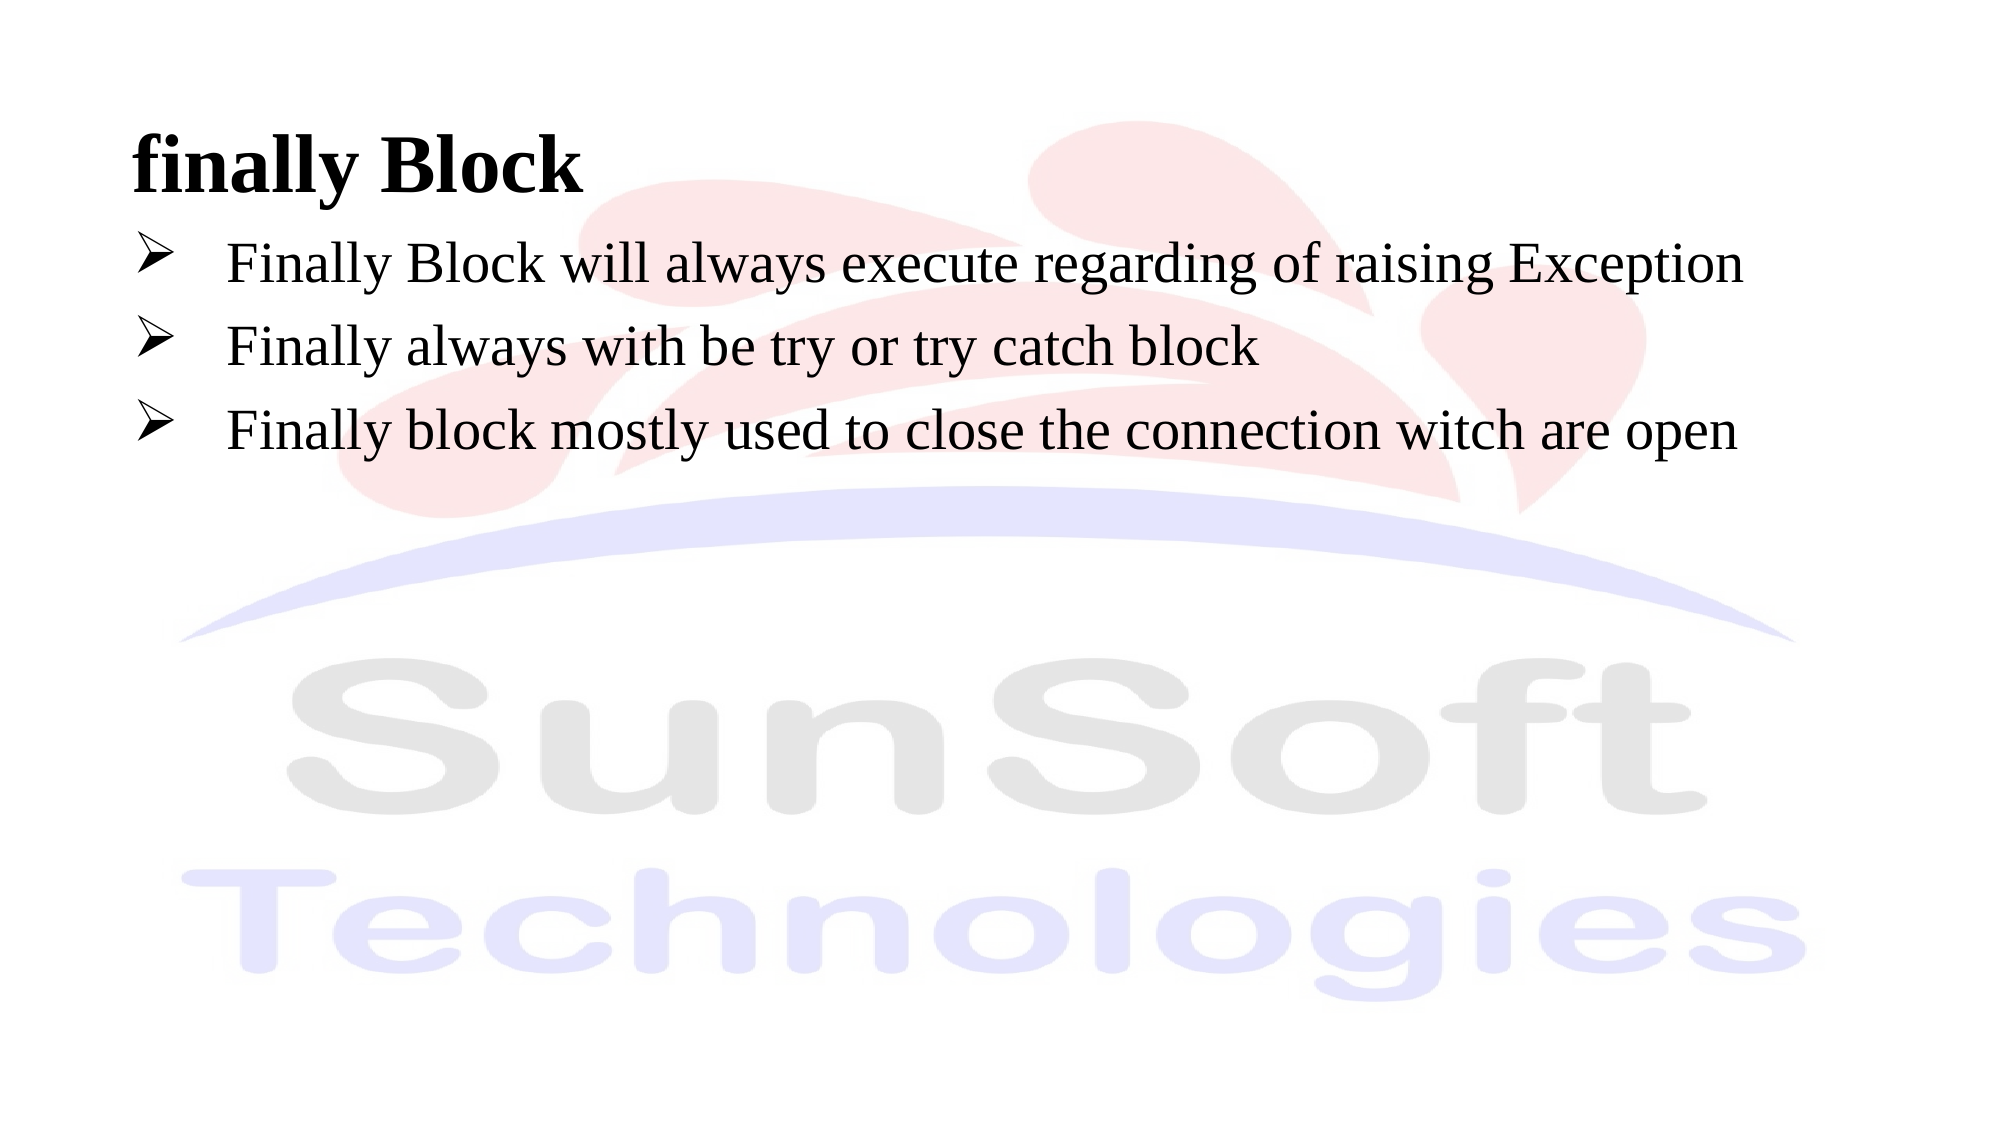

finally Block
Finally Block will always execute regarding of raising Exception
Finally always with be try or try catch block
Finally block mostly used to close the connection witch are open